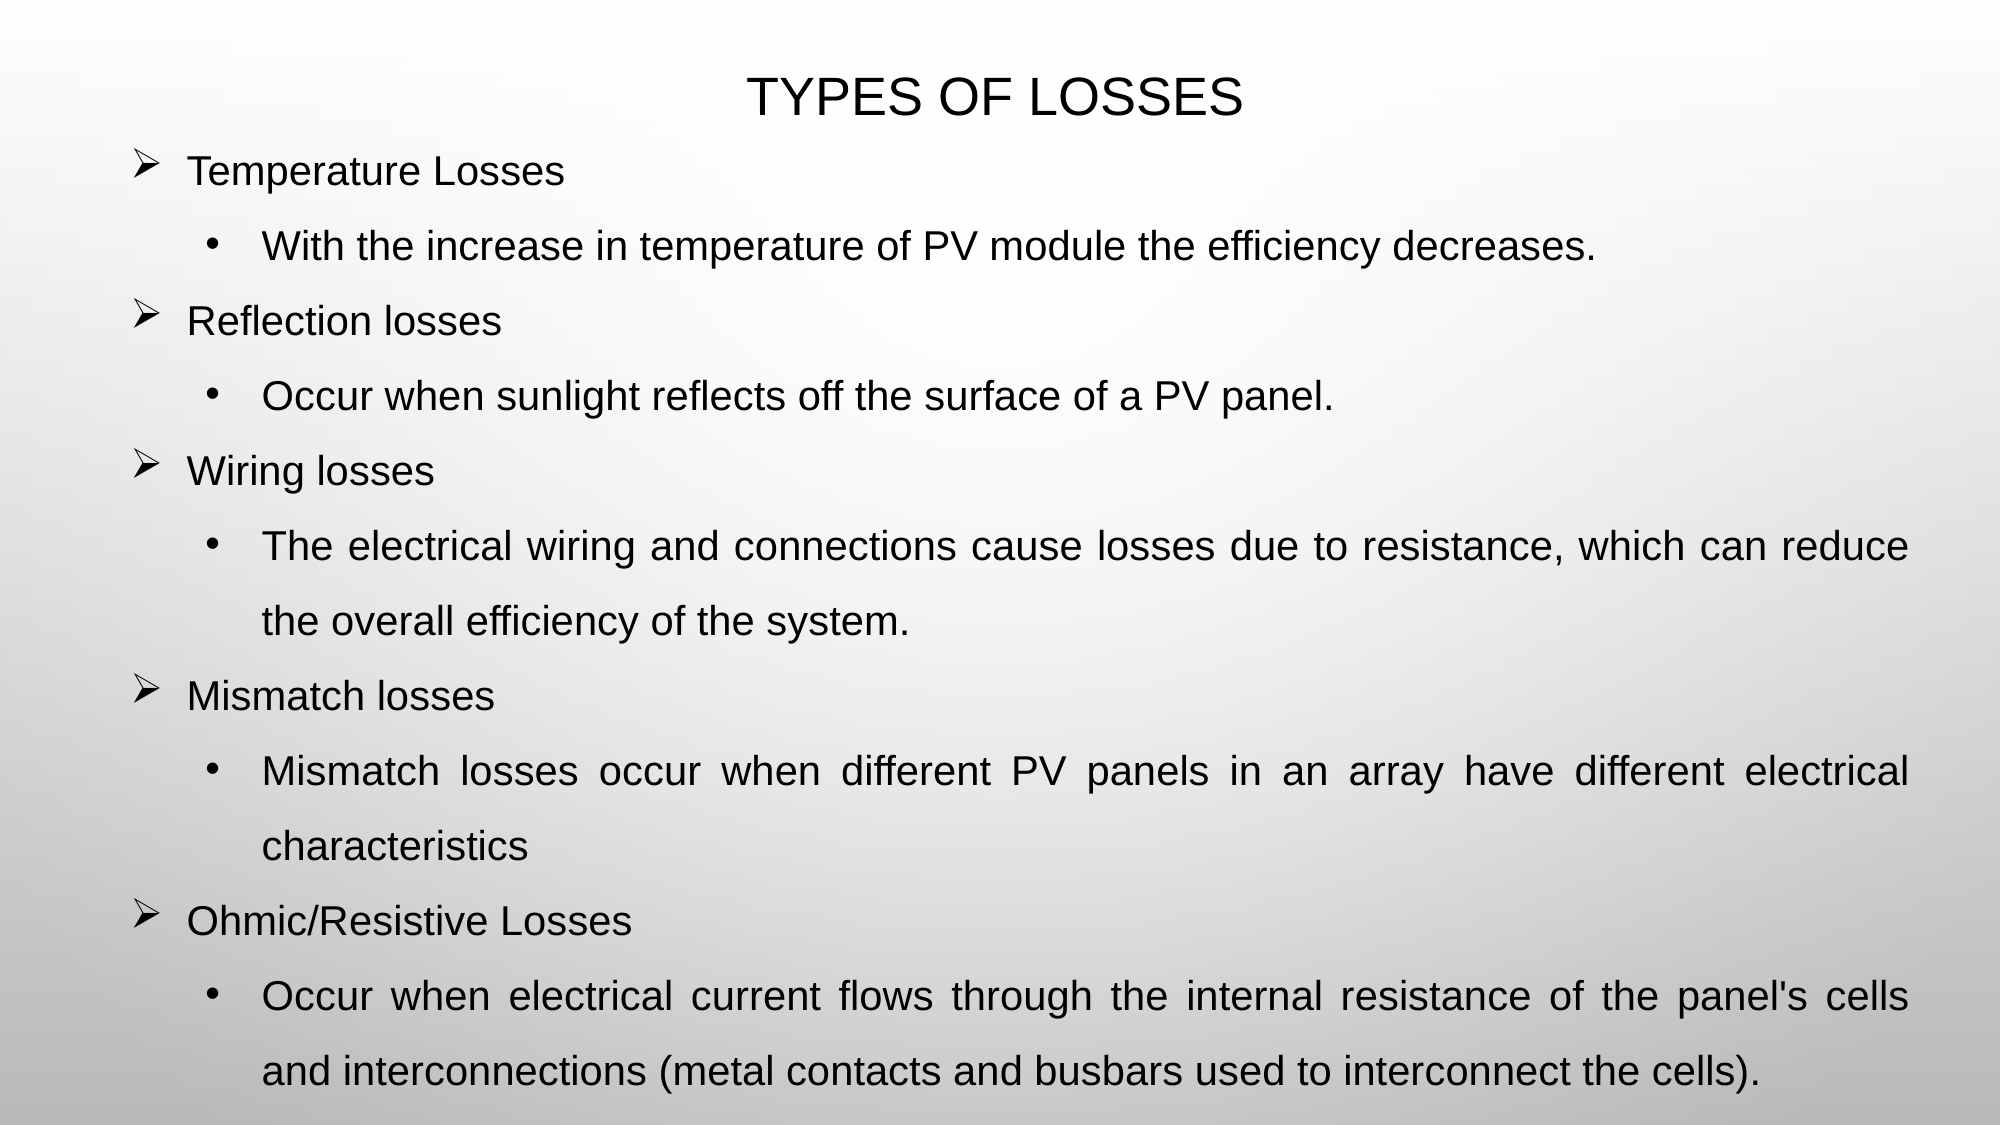

# Types of Losses
Temperature Losses
With the increase in temperature of PV module the efficiency decreases.
Reflection losses
Occur when sunlight reflects off the surface of a PV panel.
Wiring losses
The electrical wiring and connections cause losses due to resistance, which can reduce the overall efficiency of the system.
Mismatch losses
Mismatch losses occur when different PV panels in an array have different electrical characteristics
Ohmic/Resistive Losses
Occur when electrical current flows through the internal resistance of the panel's cells and interconnections (metal contacts and busbars used to interconnect the cells).